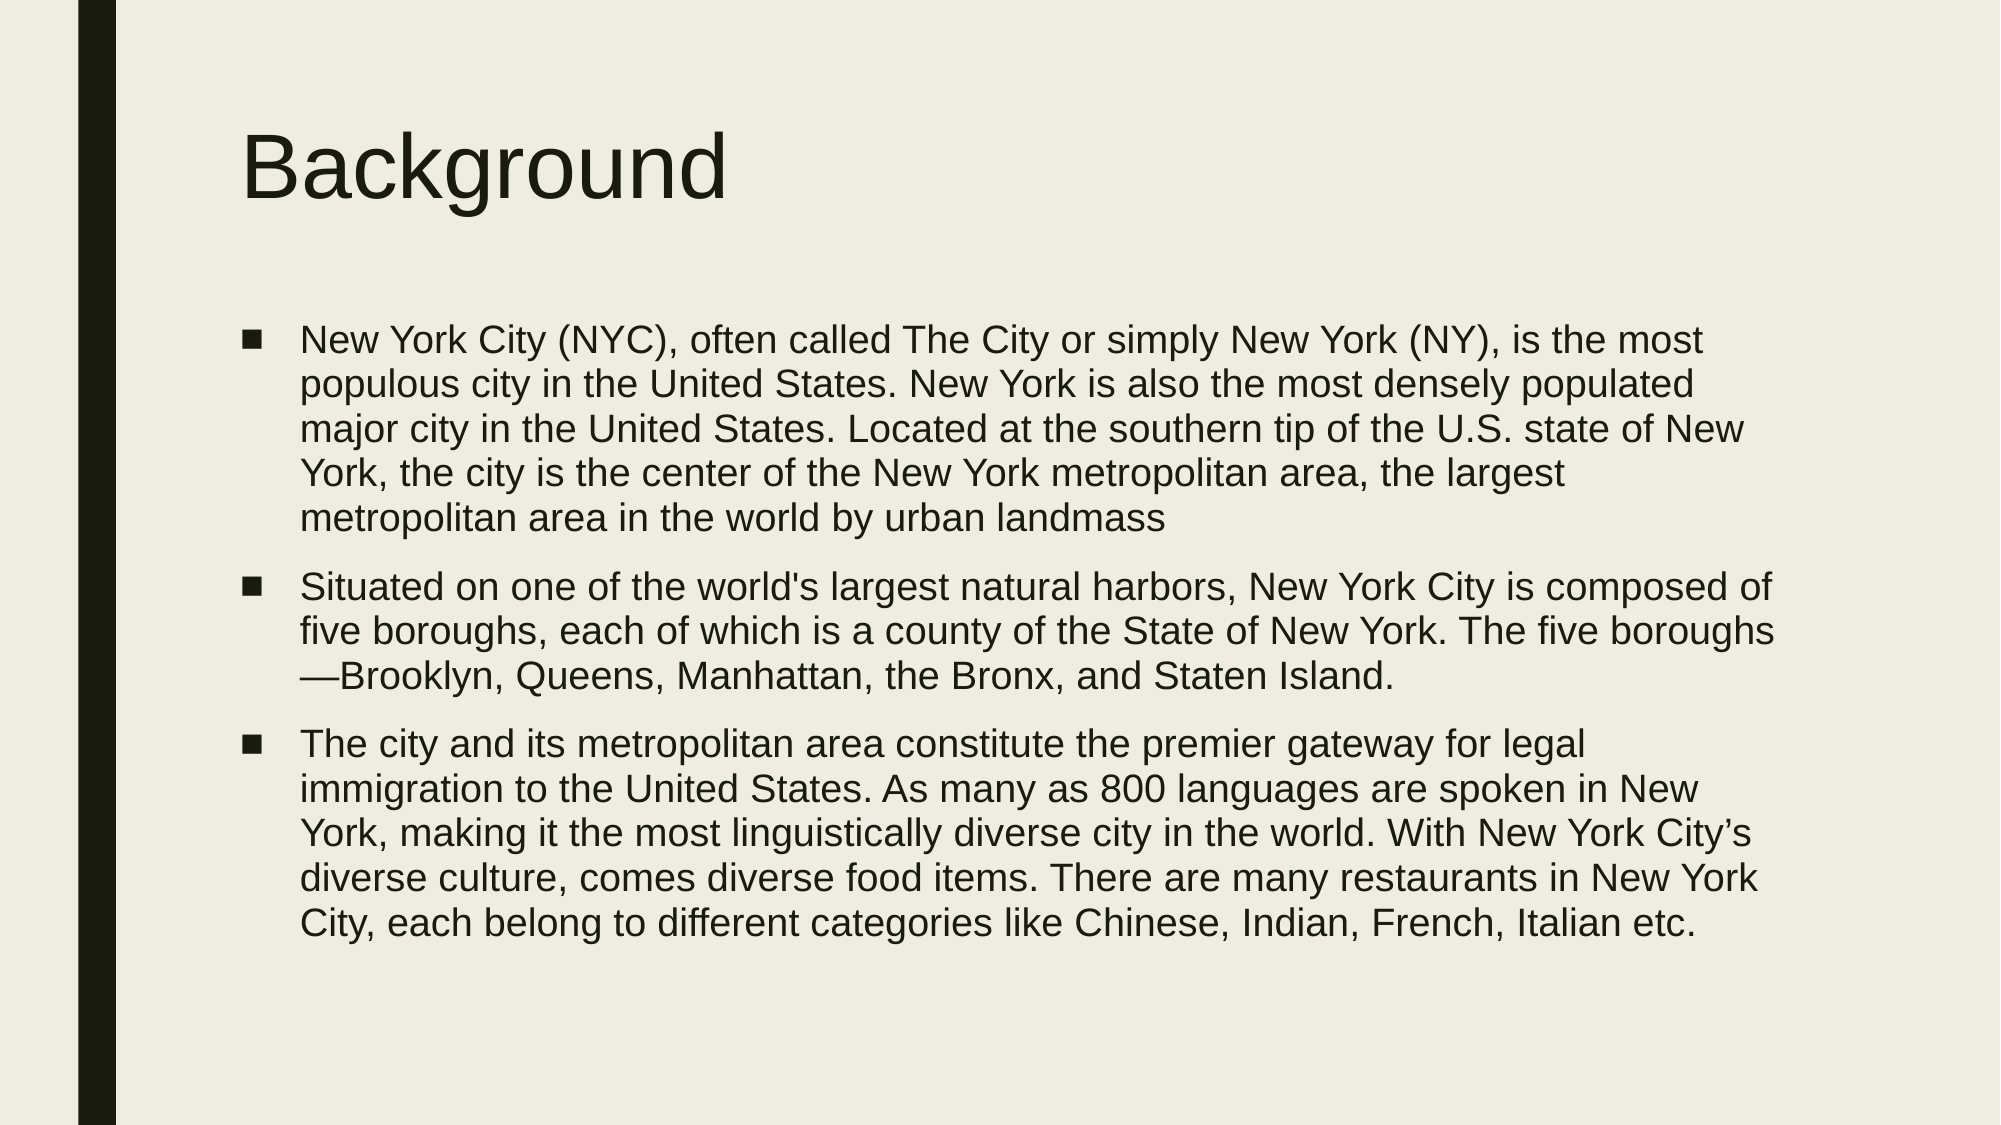

# Background
New York City (NYC), often called The City or simply New York (NY), is the most populous city in the United States. New York is also the most densely populated major city in the United States. Located at the southern tip of the U.S. state of New York, the city is the center of the New York metropolitan area, the largest metropolitan area in the world by urban landmass
Situated on one of the world's largest natural harbors, New York City is composed of five boroughs, each of which is a county of the State of New York. The five boroughs—Brooklyn, Queens, Manhattan, the Bronx, and Staten Island.
The city and its metropolitan area constitute the premier gateway for legal immigration to the United States. As many as 800 languages are spoken in New York, making it the most linguistically diverse city in the world. With New York City’s diverse culture, comes diverse food items. There are many restaurants in New York City, each belong to different categories like Chinese, Indian, French, Italian etc.